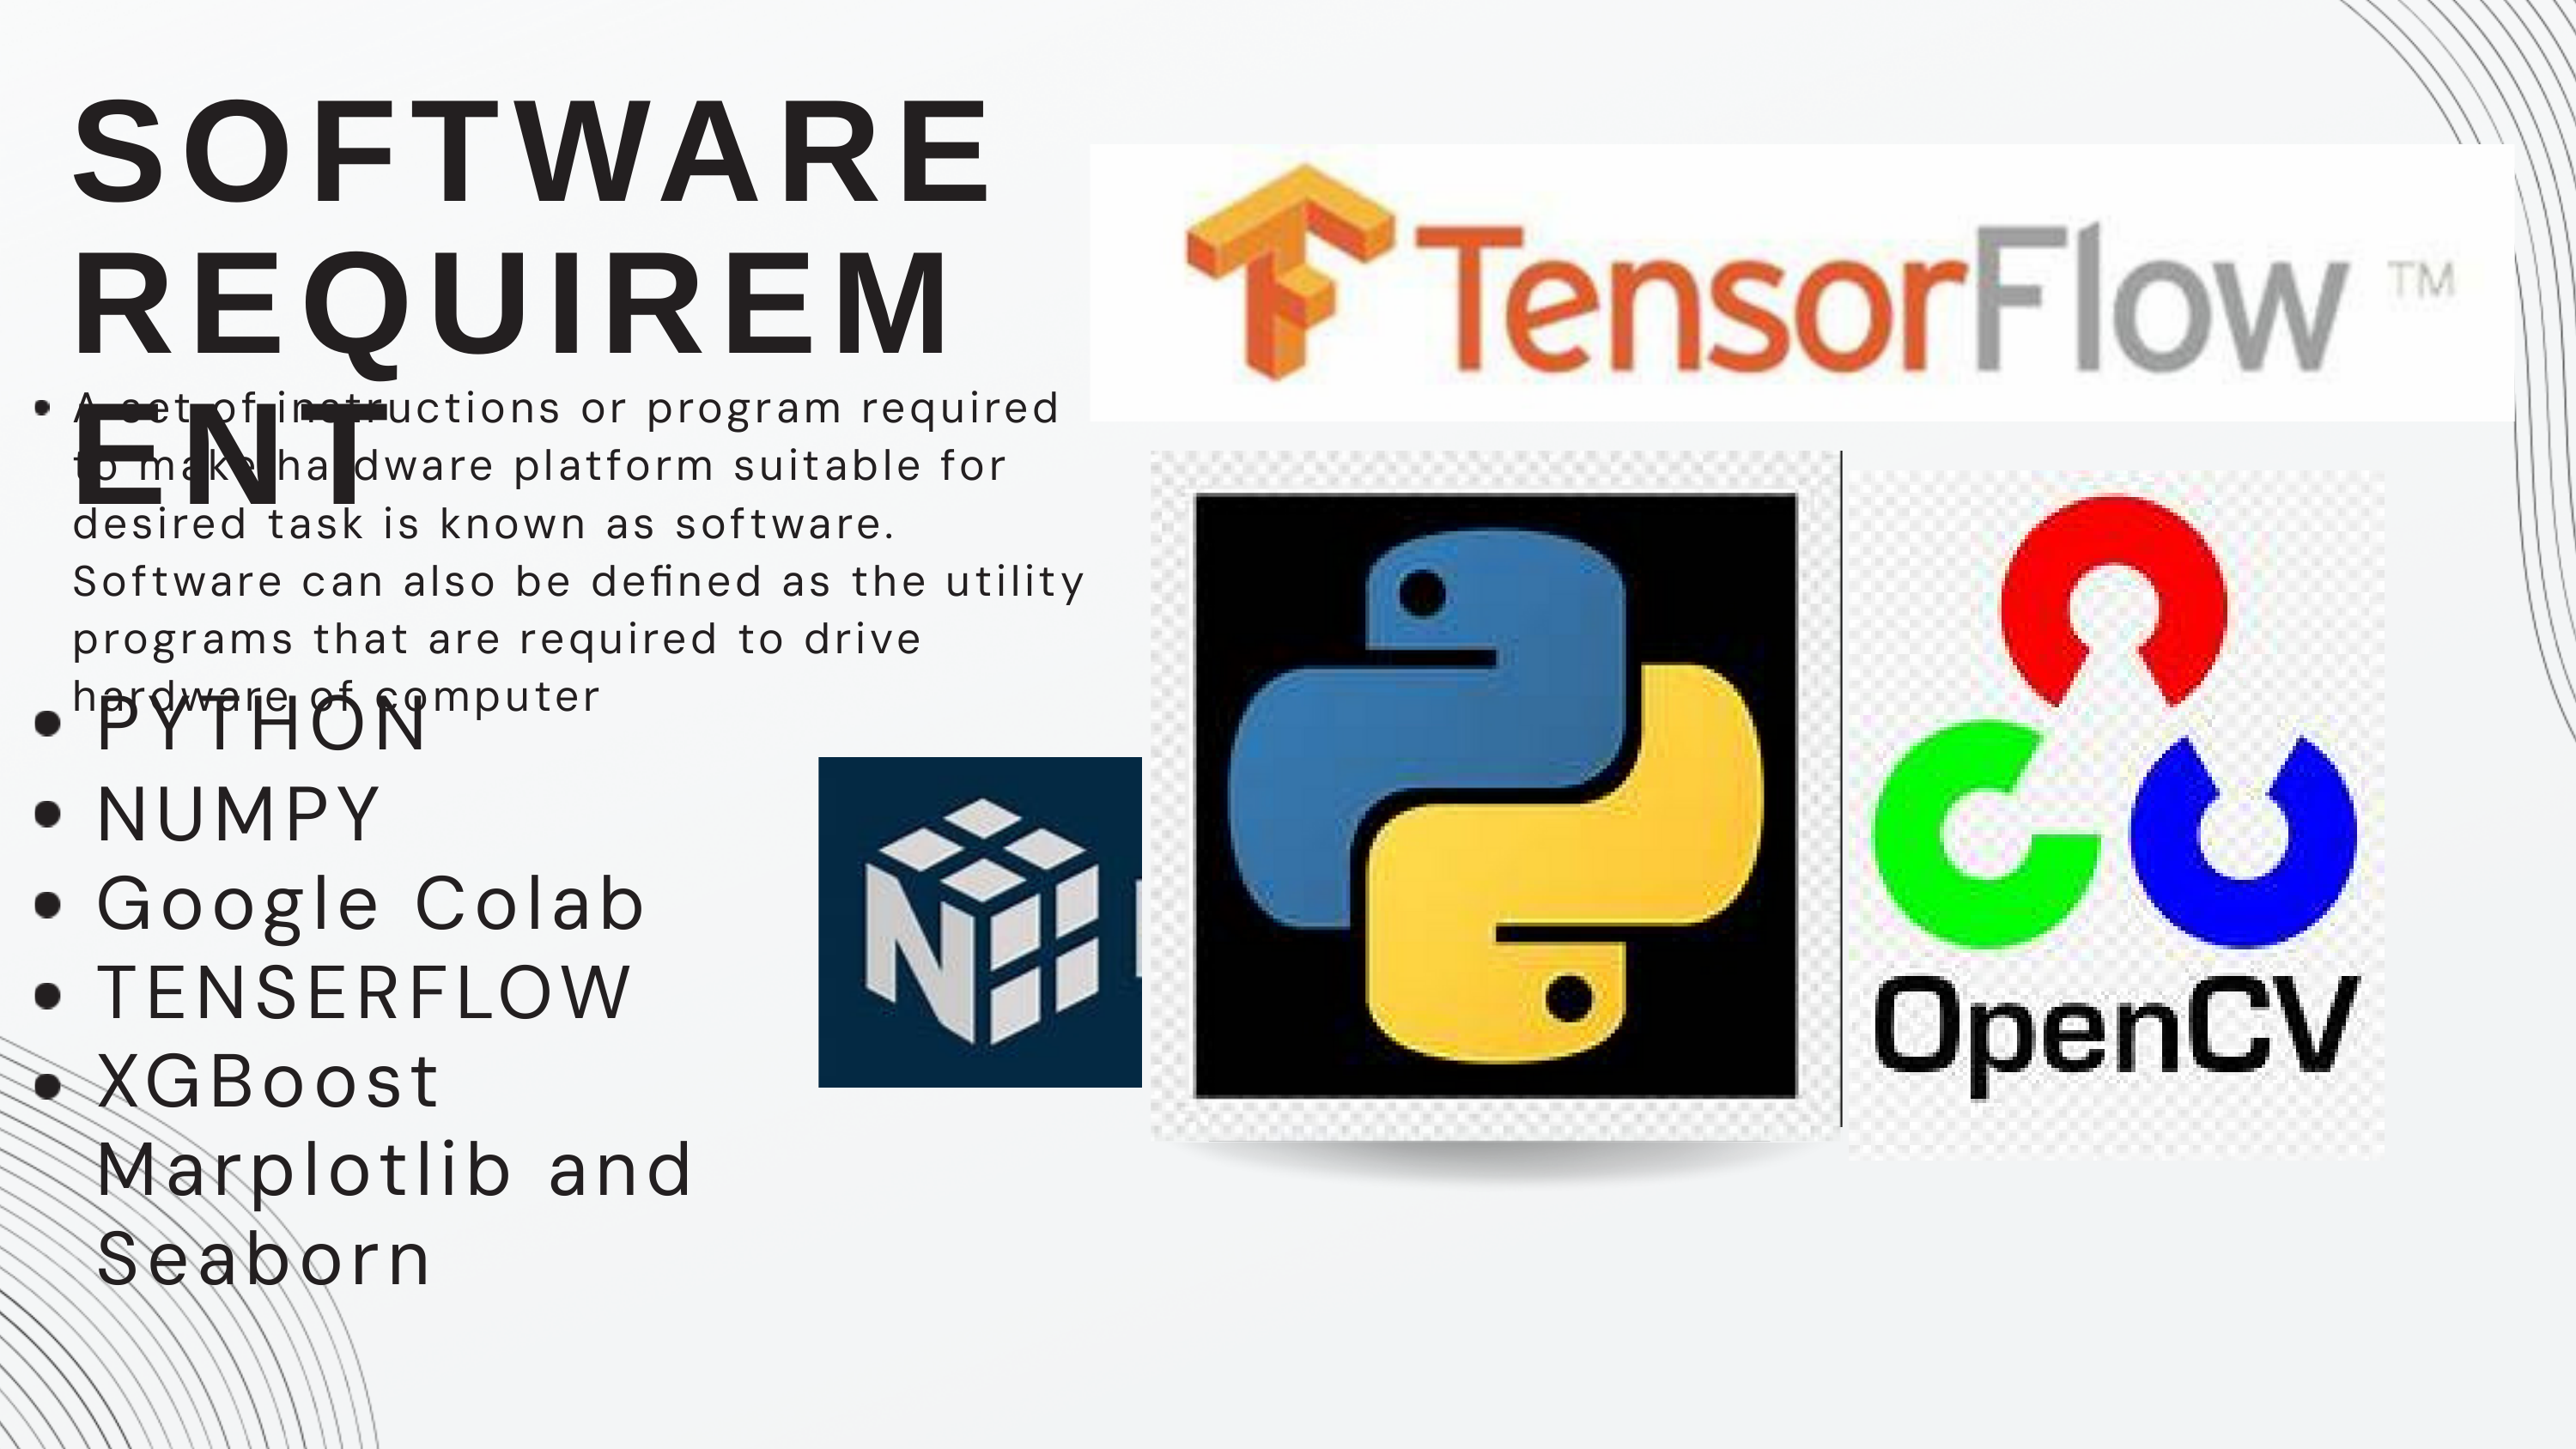

SOFTWARE REQUIREMENT

A set of instructions or program required to make hardware platform suitable for desired task is known as software. Software can also be defined as the utility programs that are required to drive hardware of computer

PYTHON NUMPY
Google Colab TENSERFLOW
XGBoost
Marplotlib and Seaborn